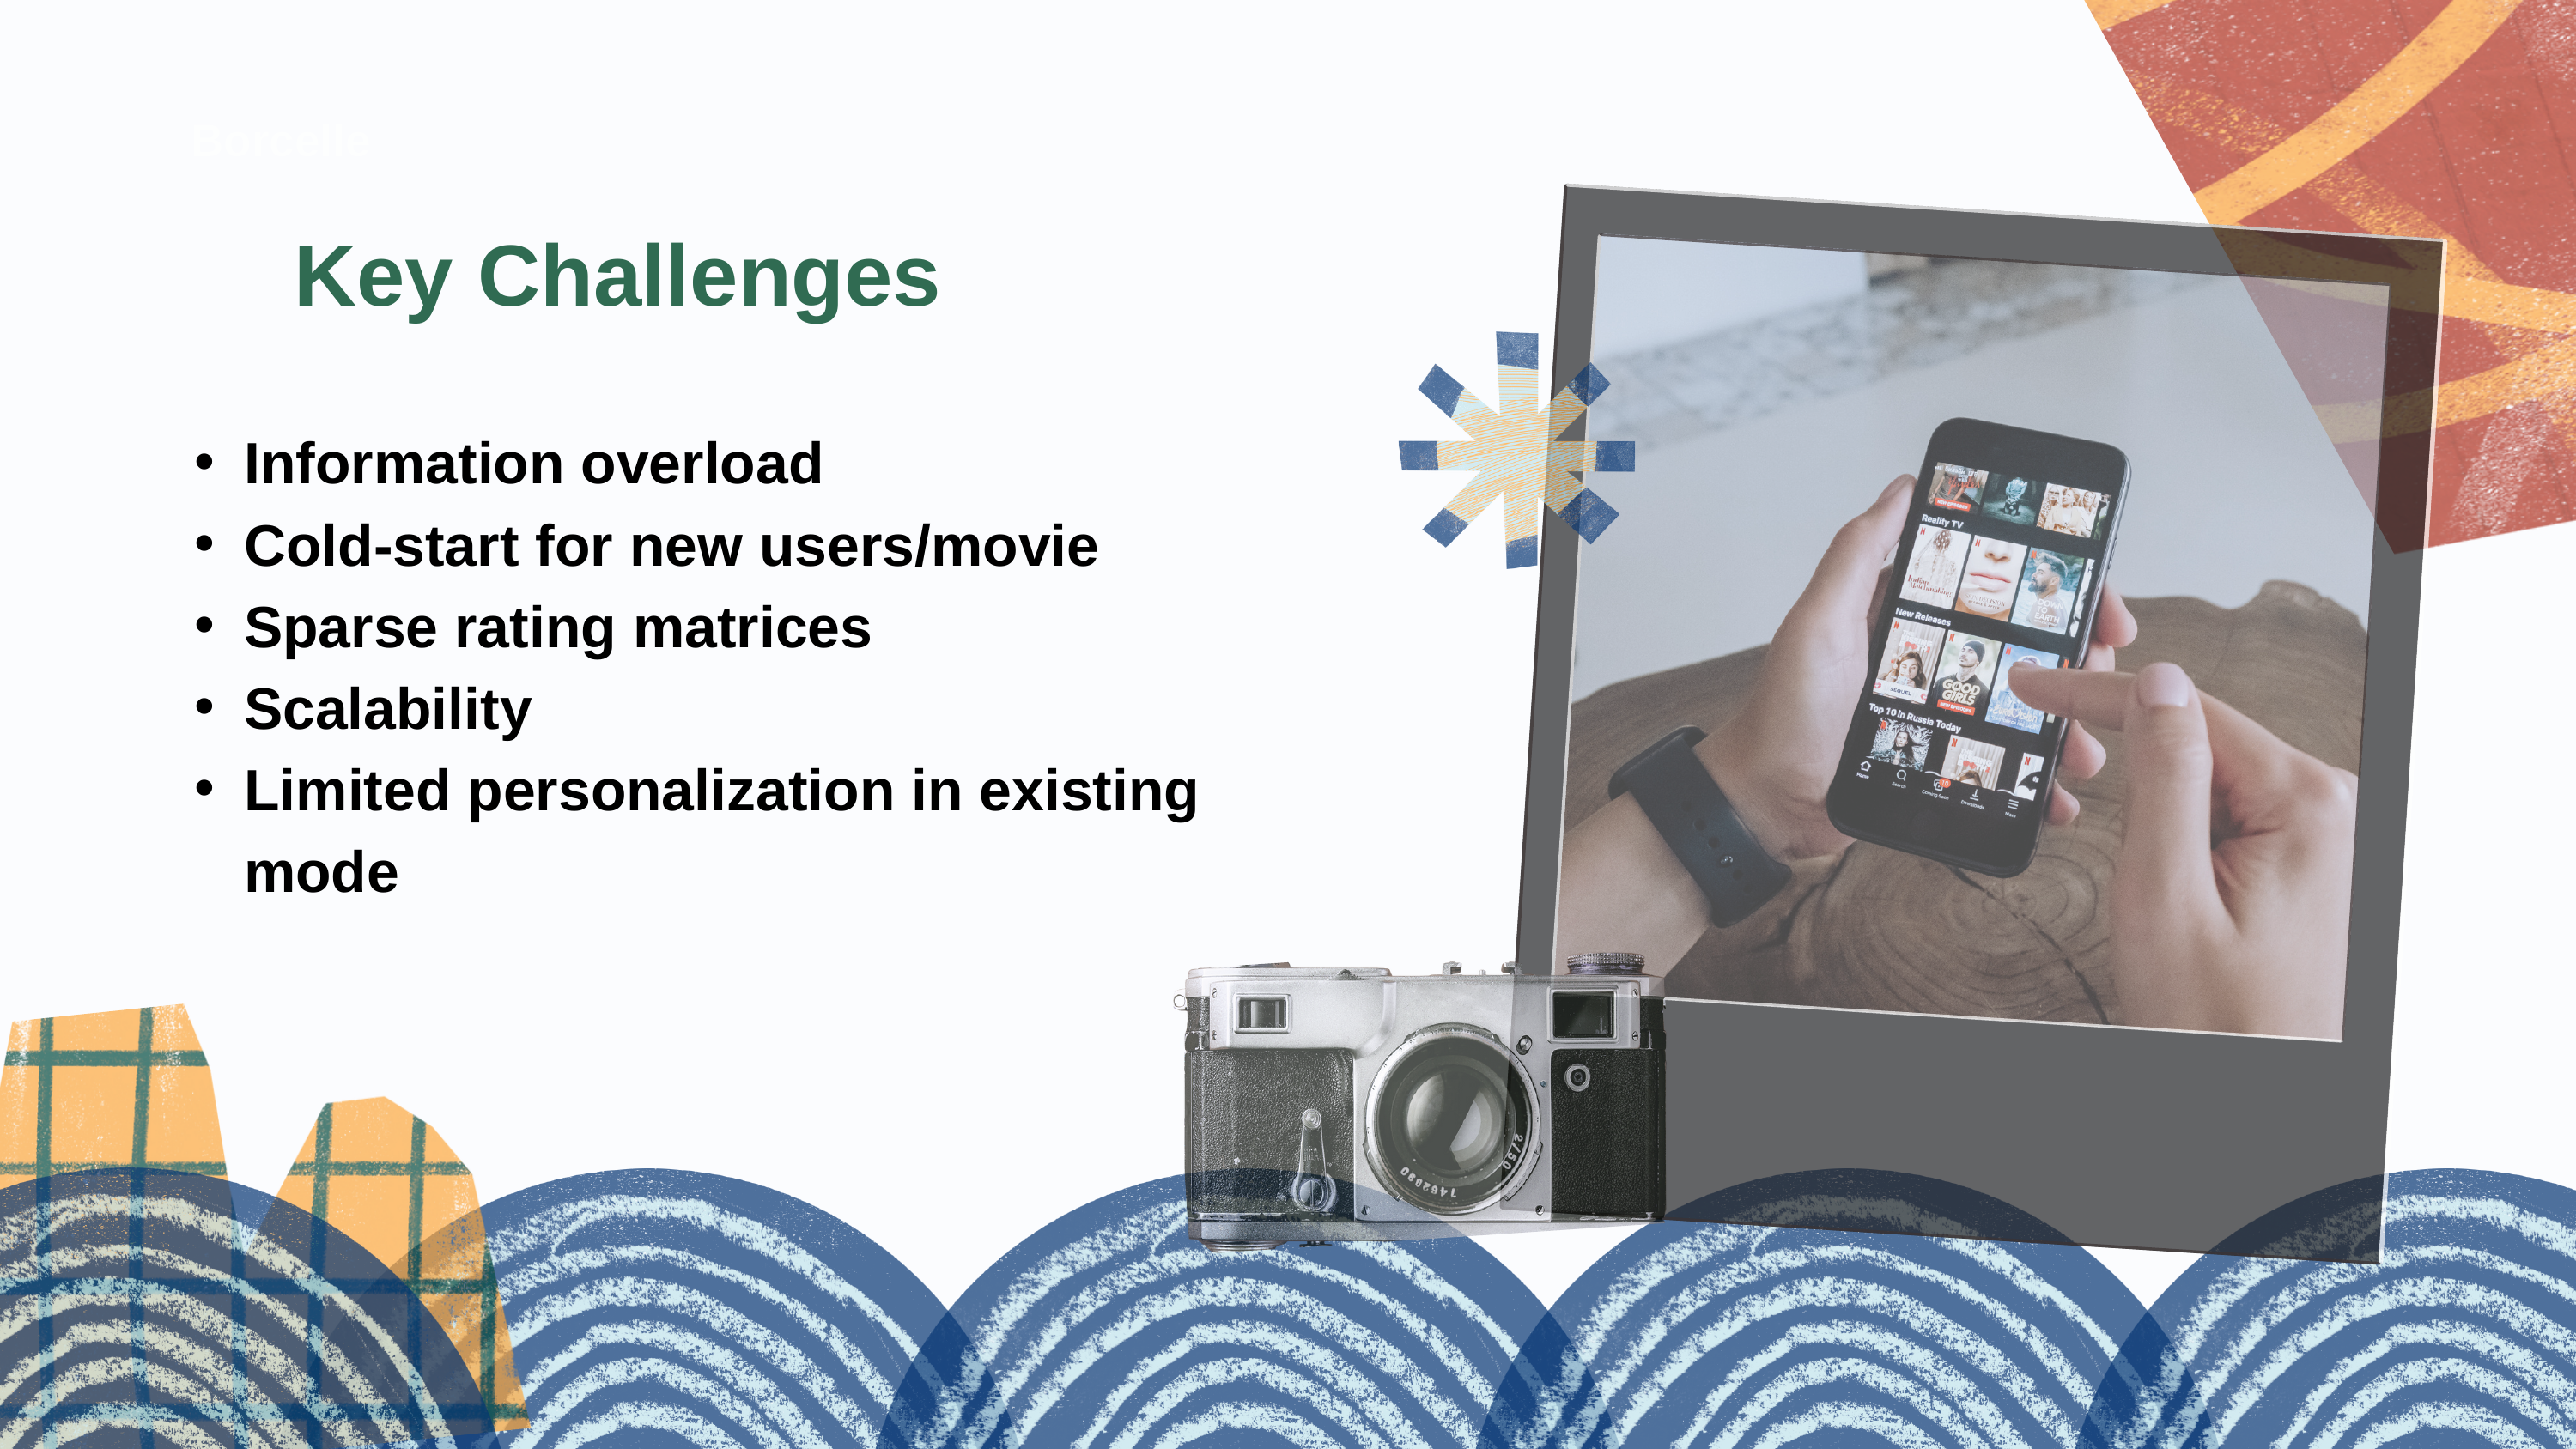

Borcelle
Key Challenges

Information overload
Cold-start for new users/movie
Sparse rating matrices
Scalability
Limited personalization in existing mode